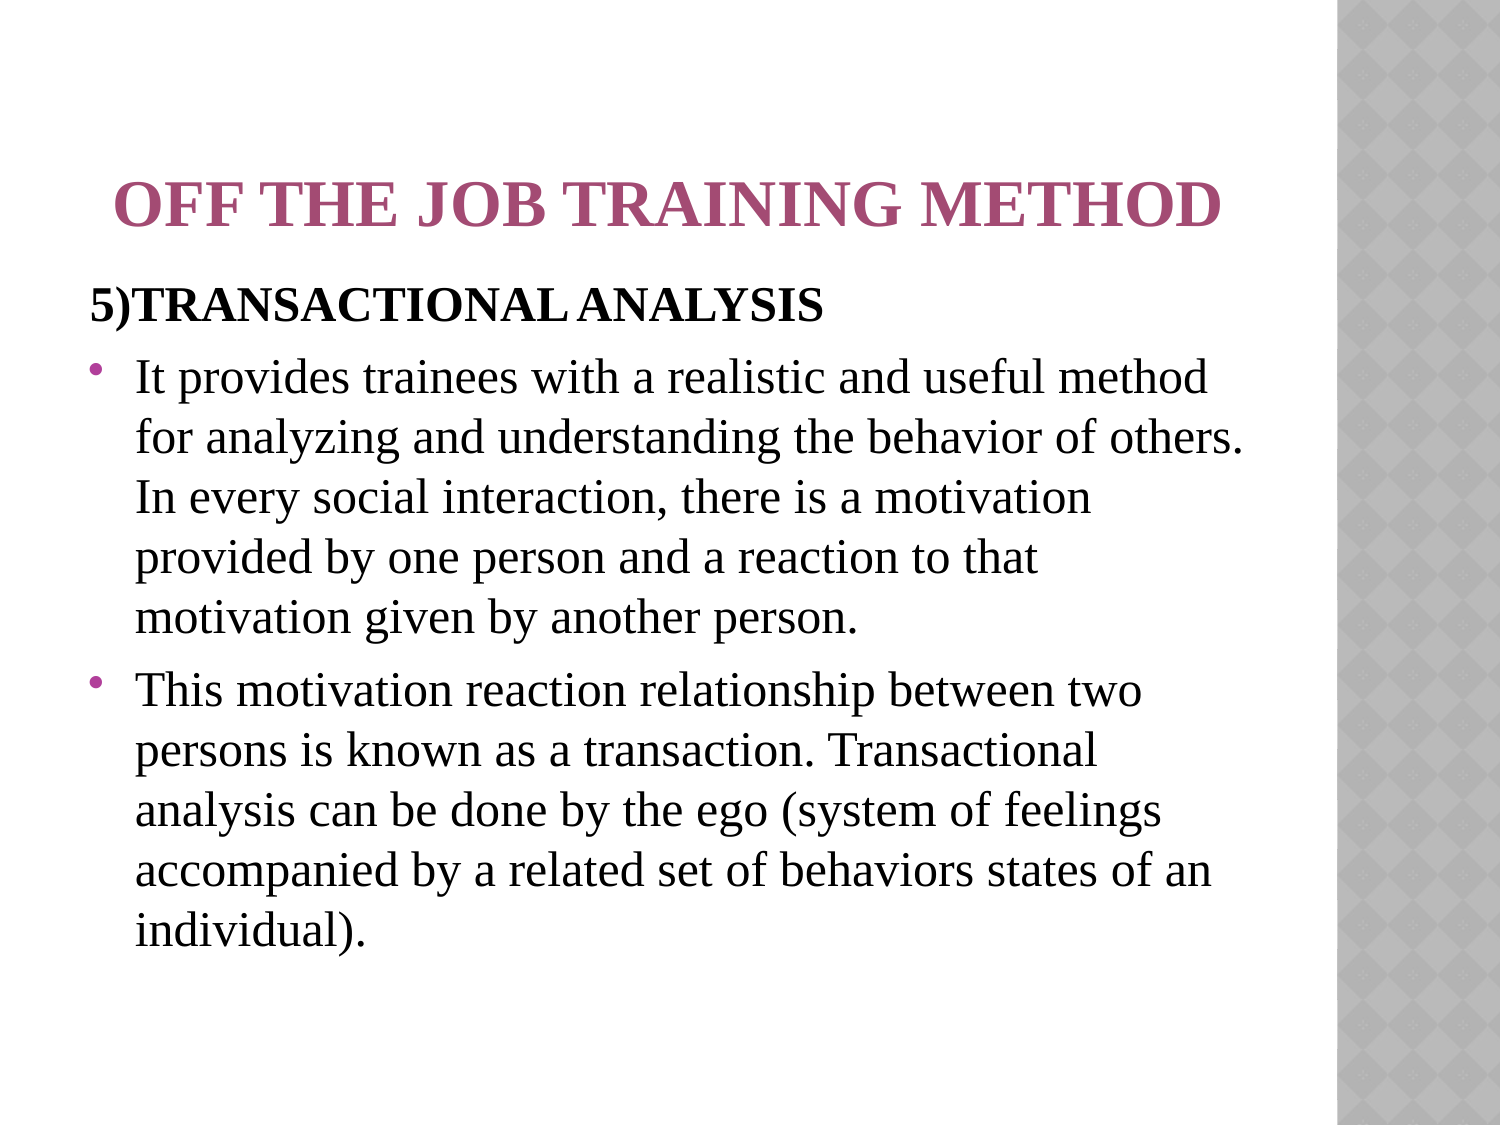

# OFF THE JOB TRAINING METHOD
5)TRANSACTIONAL ANALYSIS
It provides trainees with a realistic and useful method for analyzing and understanding the behavior of others. In every social interaction, there is a motivation provided by one person and a reaction to that motivation given by another person.
This motivation reaction relationship between two persons is known as a transaction. Transactional analysis can be done by the ego (system of feelings accompanied by a related set of behaviors states of an individual).